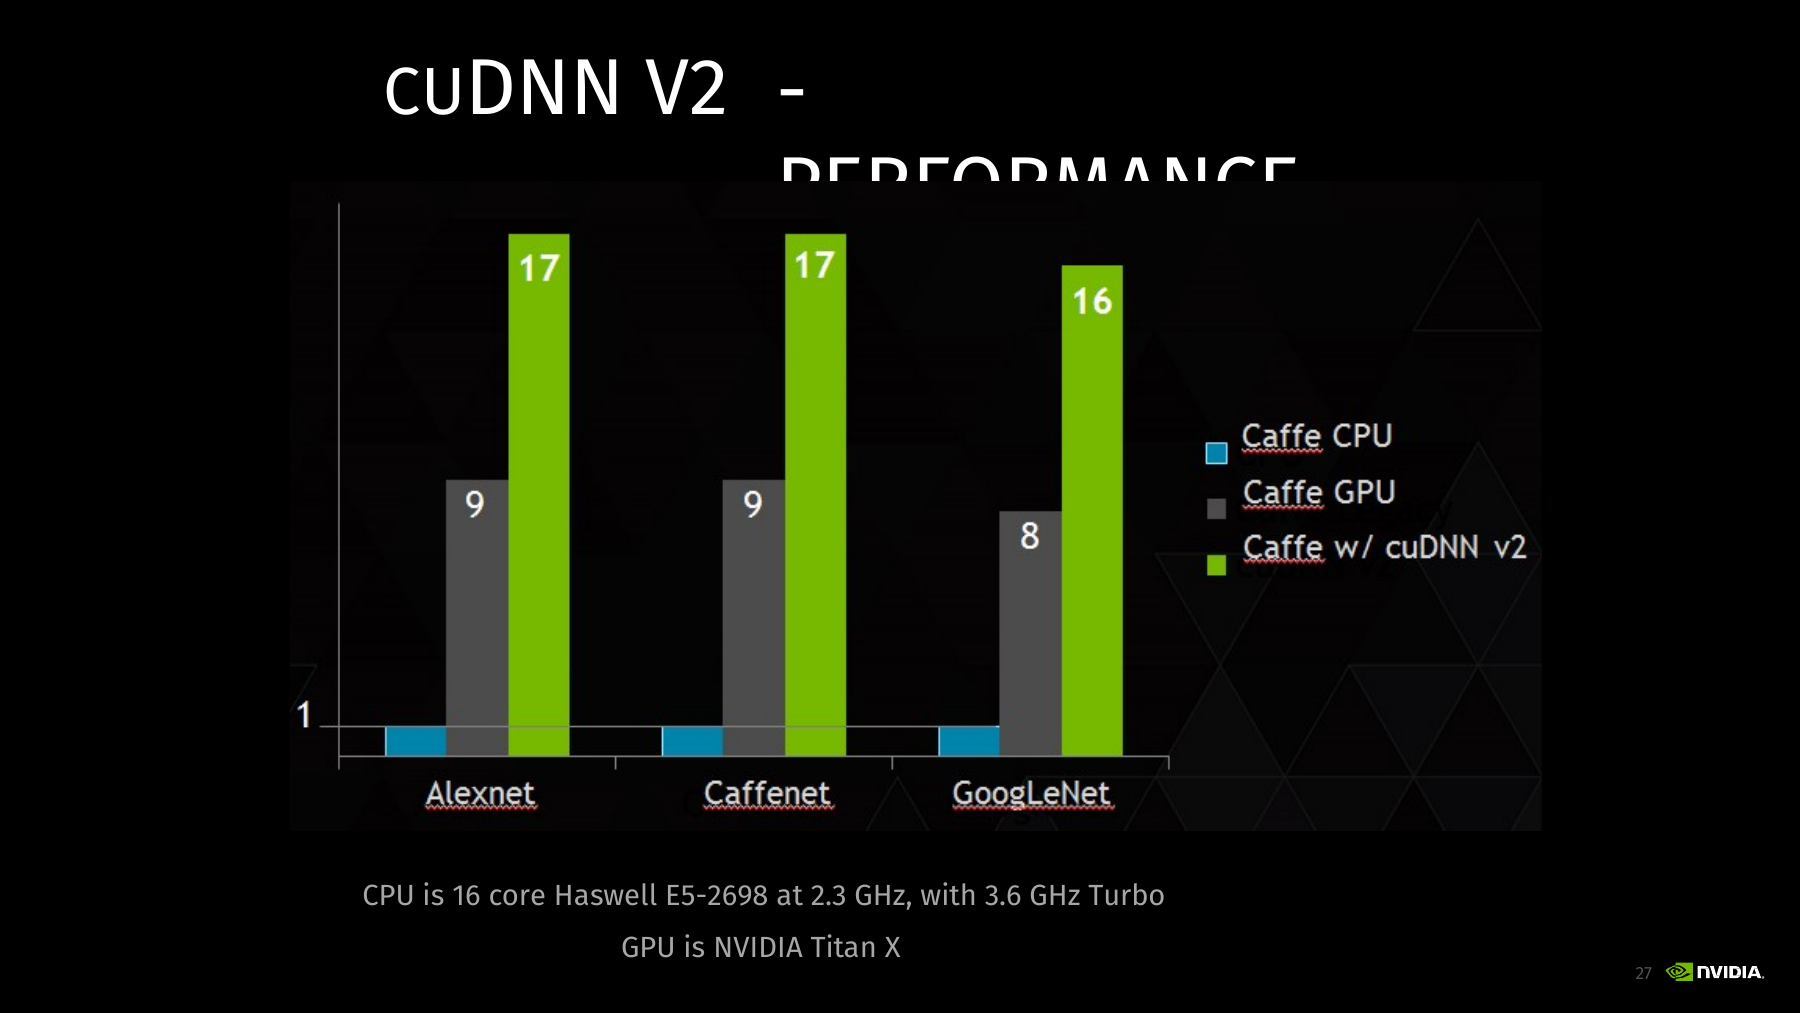

# CUDNN V2
-	PERFORMANCE

CPU is 16 core Haswell E5-2698 at 2.3 GHz, with 3.6 GHz Turbo
GPU is NVIDIA Titan X
27